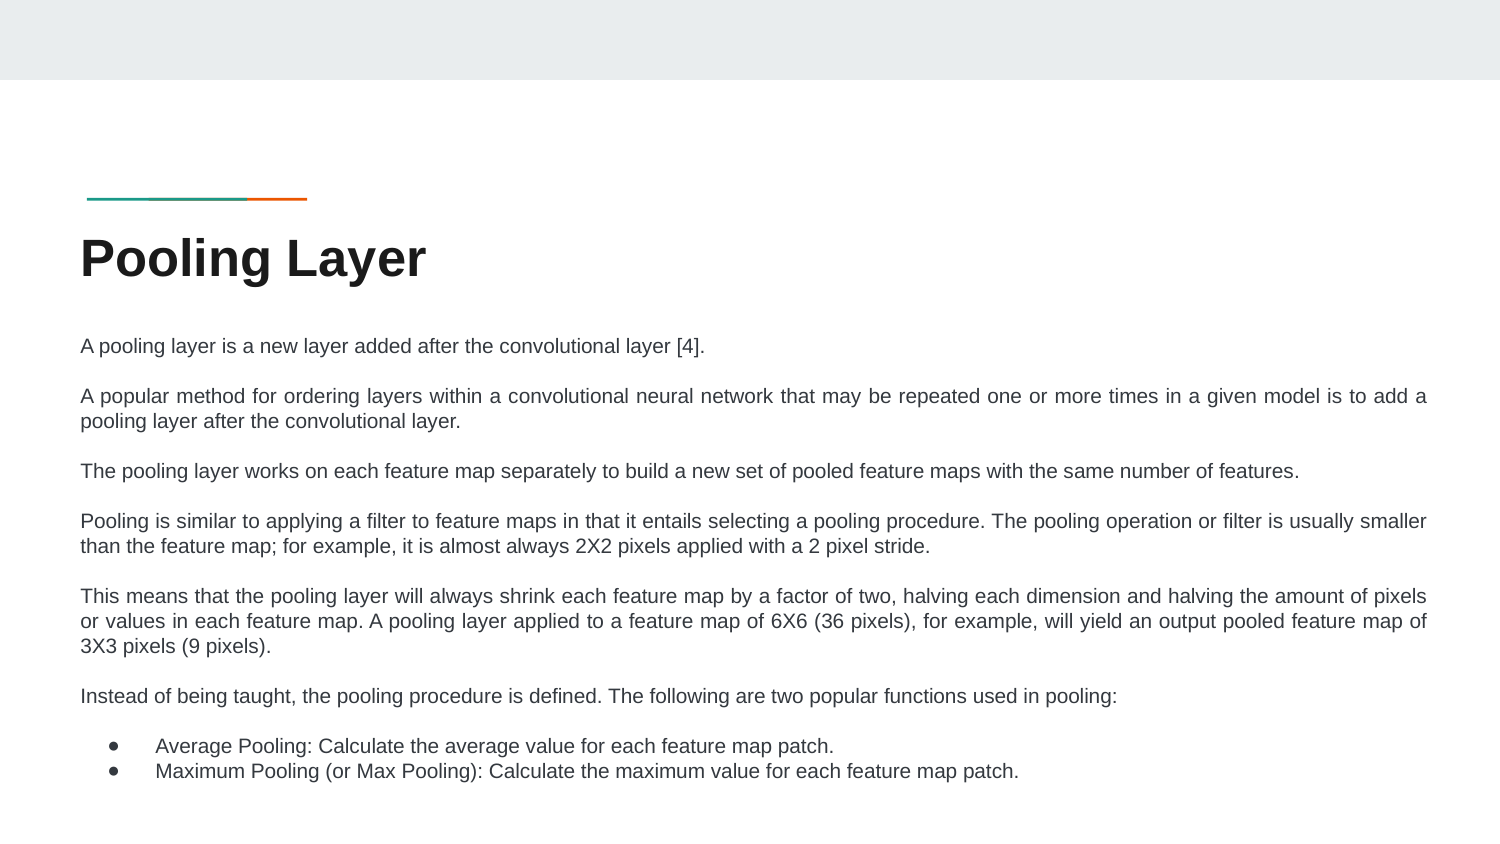

# Pooling Layer
A pooling layer is a new layer added after the convolutional layer [4].

A popular method for ordering layers within a convolutional neural network that may be repeated one or more times in a given model is to add a pooling layer after the convolutional layer.

The pooling layer works on each feature map separately to build a new set of pooled feature maps with the same number of features.

Pooling is similar to applying a filter to feature maps in that it entails selecting a pooling procedure. The pooling operation or filter is usually smaller than the feature map; for example, it is almost always 2X2 pixels applied with a 2 pixel stride.

This means that the pooling layer will always shrink each feature map by a factor of two, halving each dimension and halving the amount of pixels or values in each feature map. A pooling layer applied to a feature map of 6X6 (36 pixels), for example, will yield an output pooled feature map of 3X3 pixels (9 pixels).

Instead of being taught, the pooling procedure is defined. The following are two popular functions used in pooling:

Average Pooling: Calculate the average value for each feature map patch.
Maximum Pooling (or Max Pooling): Calculate the maximum value for each feature map patch.